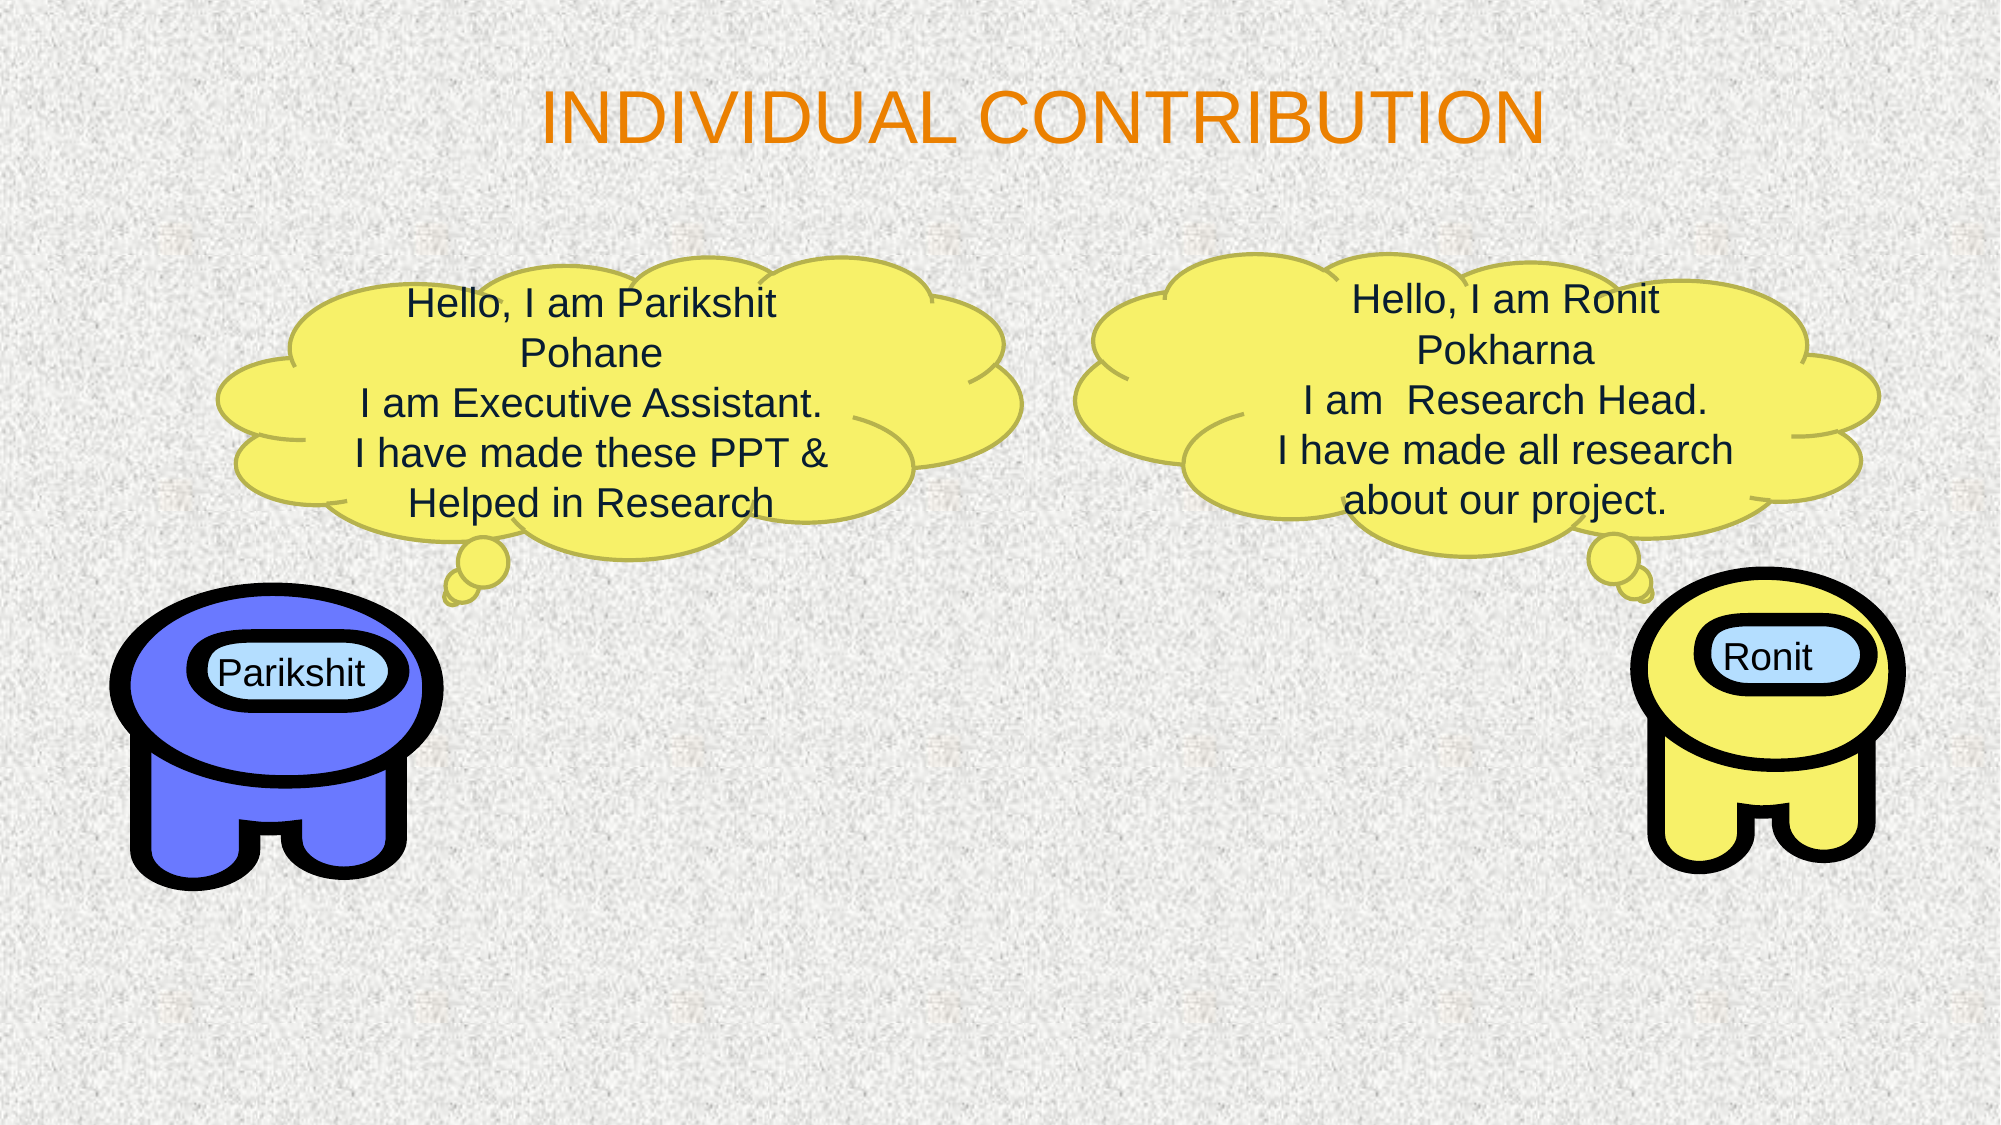

INDIVIDUAL CONTRIBUTION
Hello, I am Ronit Pokharna
I am  Research Head.
I have made all research about our project.
Hello, I am Parikshit Pohane
I am Executive Assistant.
I have made these PPT & Helped in Research

Ronit

Parikshit